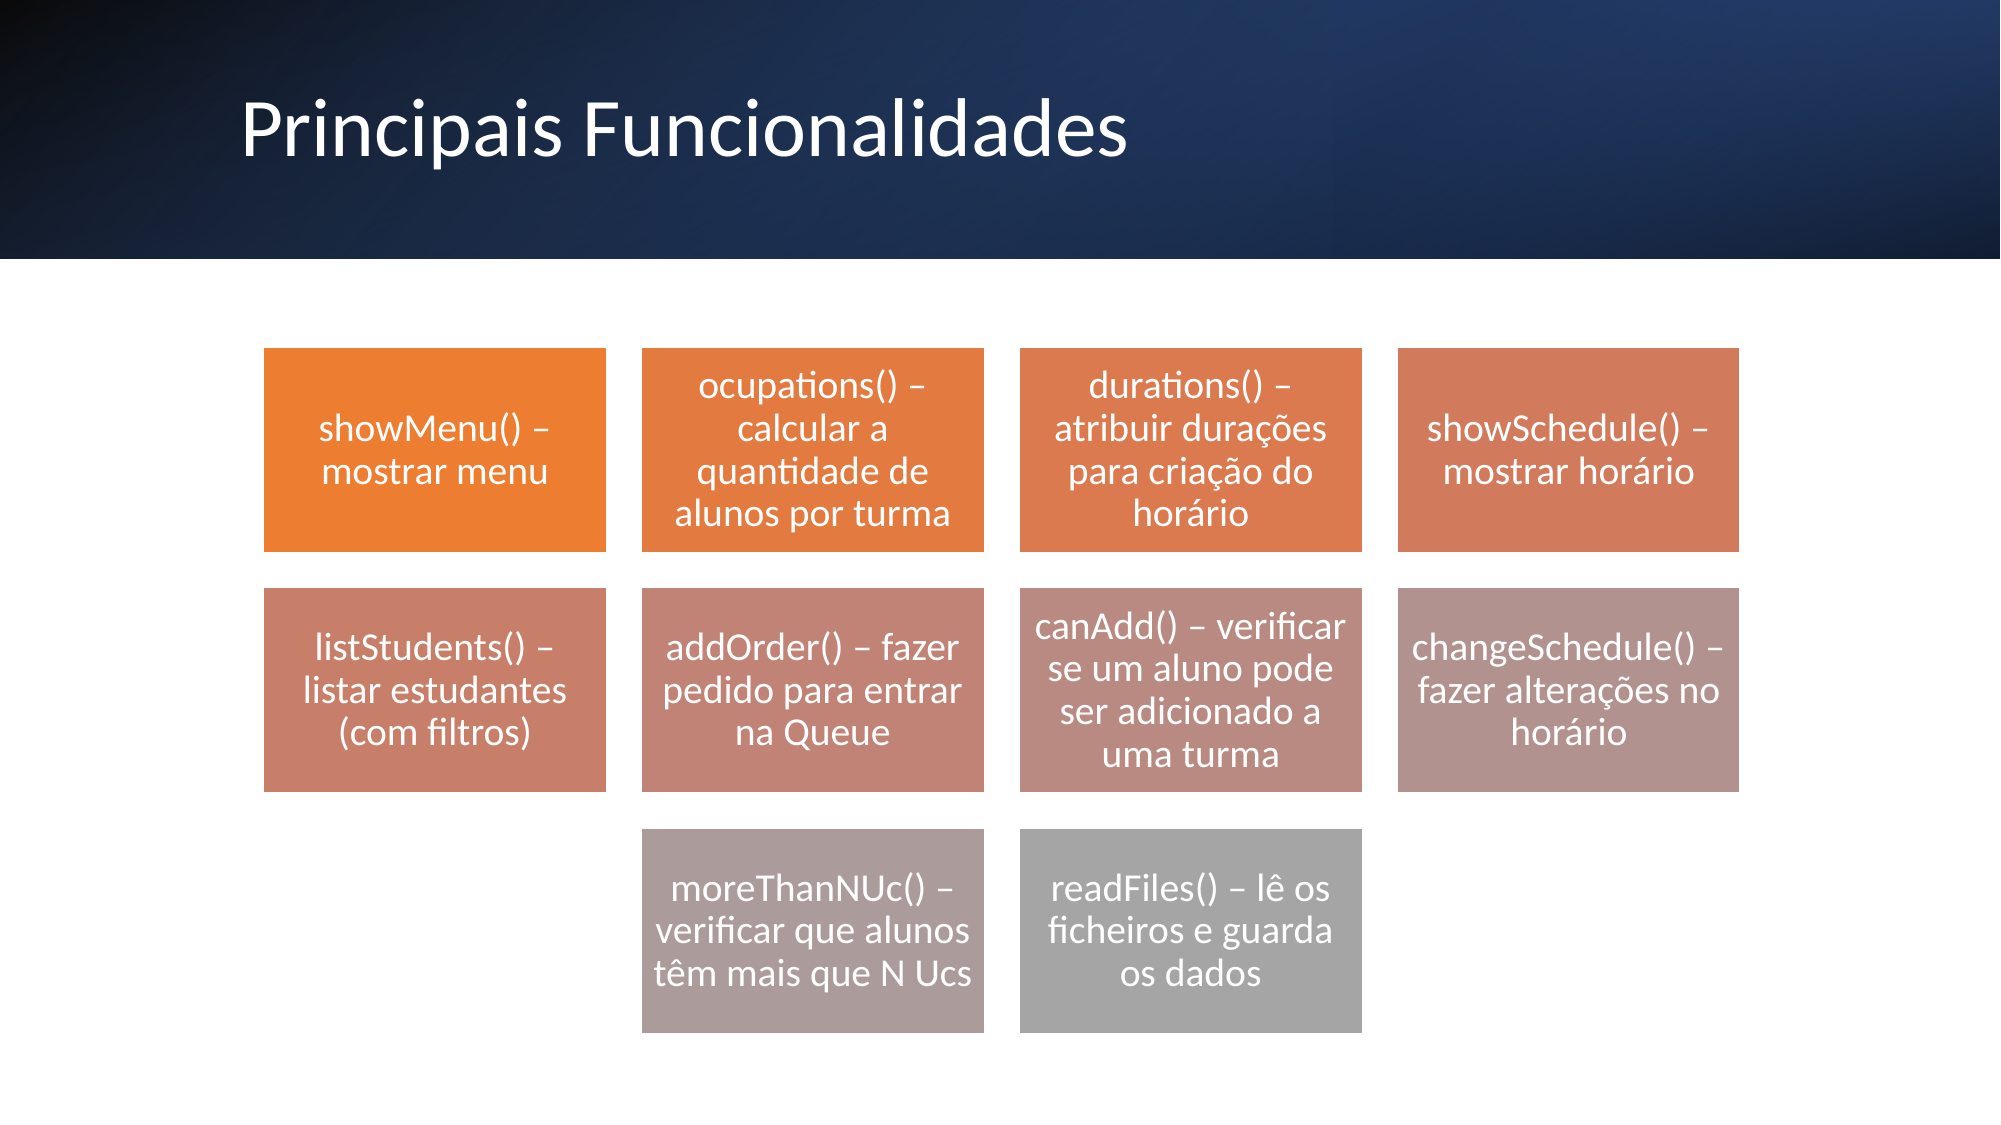

# Principais Funcionalidades
showMenu() – mostrar menu
ocupations() – calcular a quantidade de alunos por turma
durations() – atribuir durações para criação do horário
showSchedule() – mostrar horário
listStudents() – listar estudantes (com filtros)
addOrder() – fazer pedido para entrar na Queue
canAdd() – verificar se um aluno pode ser adicionado a uma turma
changeSchedule() – fazer alterações no horário
moreThanNUc() – verificar que alunos têm mais que N Ucs
readFiles() – lê os ficheiros e guarda os dados